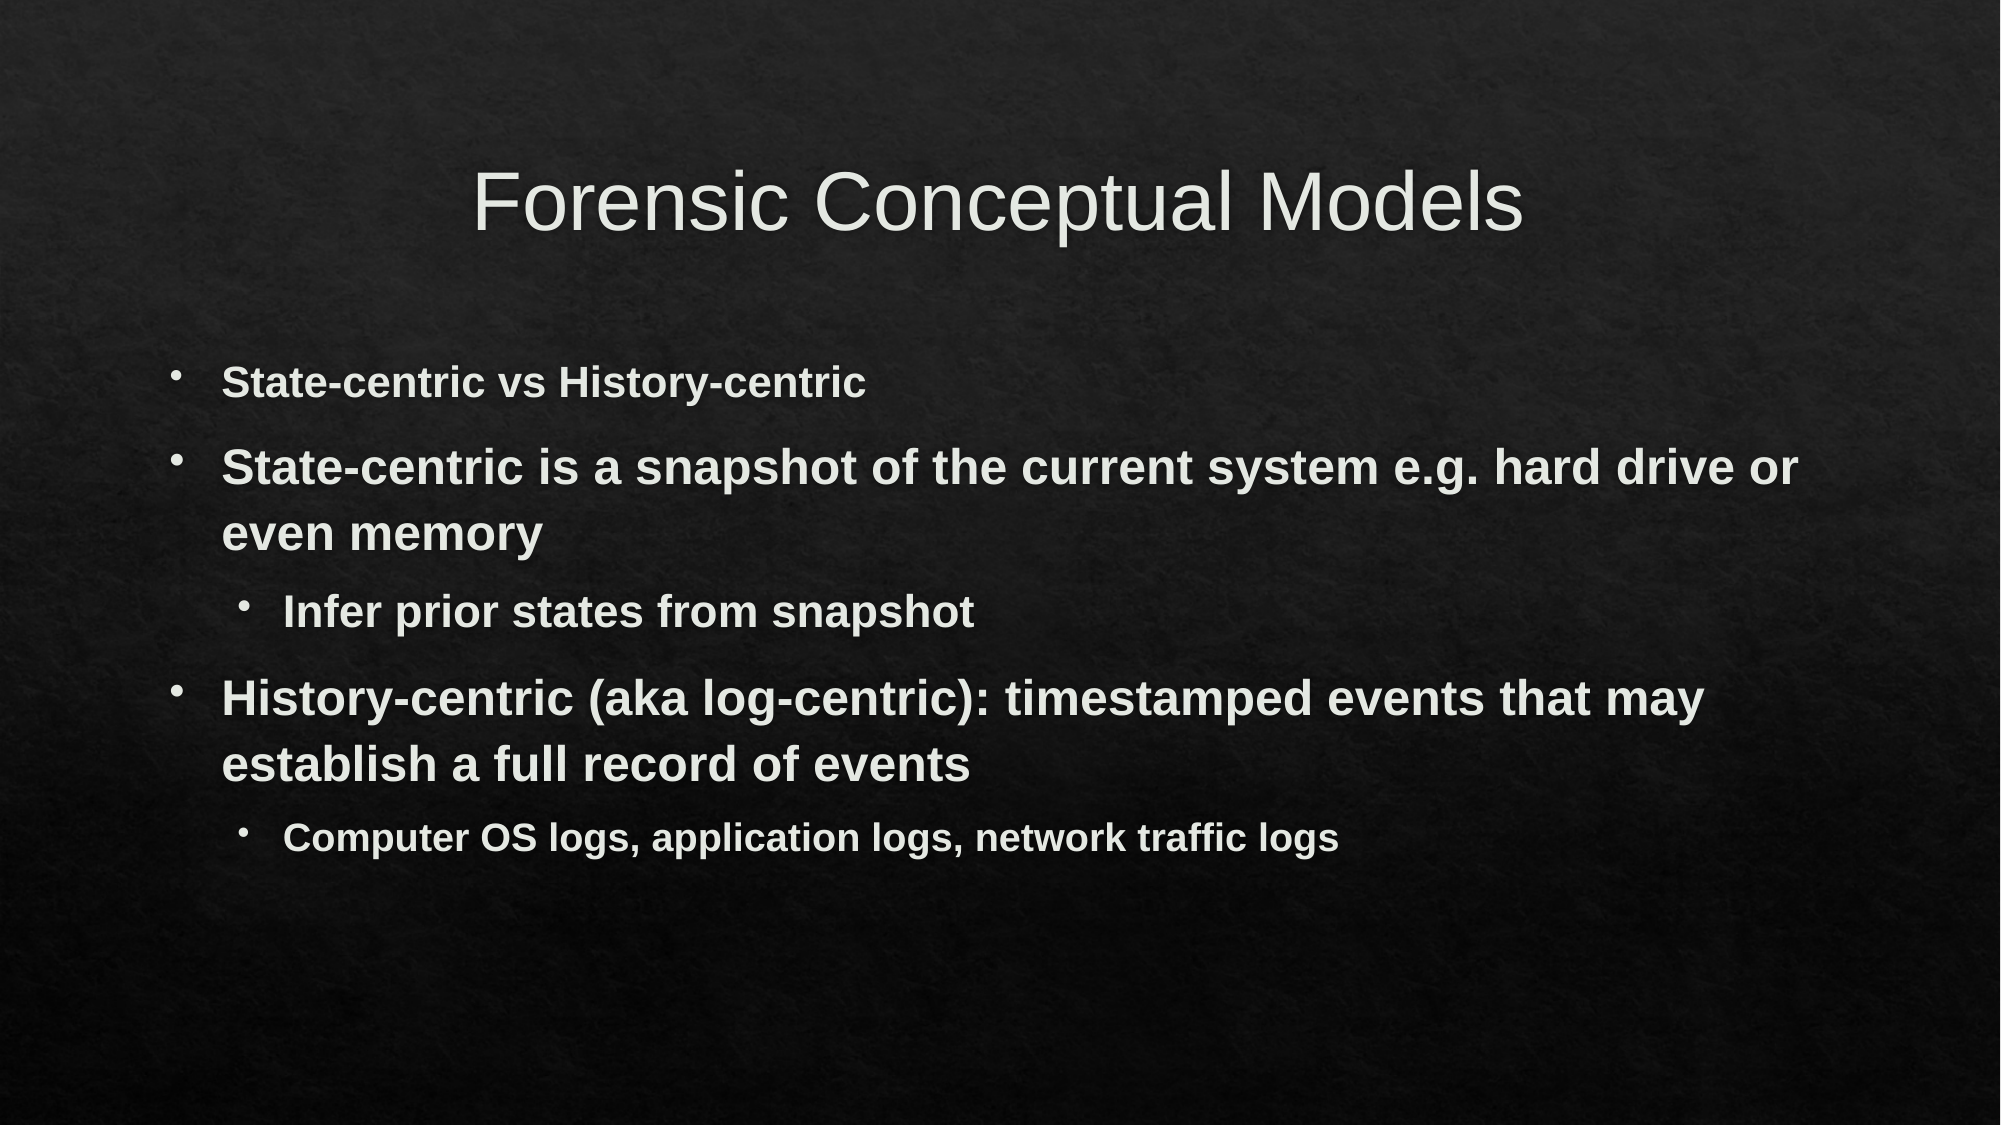

# Forensic Conceptual Models
State-centric vs History-centric
State-centric is a snapshot of the current system e.g. hard drive or even memory
Infer prior states from snapshot
History-centric (aka log-centric): timestamped events that may establish a full record of events
Computer OS logs, application logs, network traffic logs